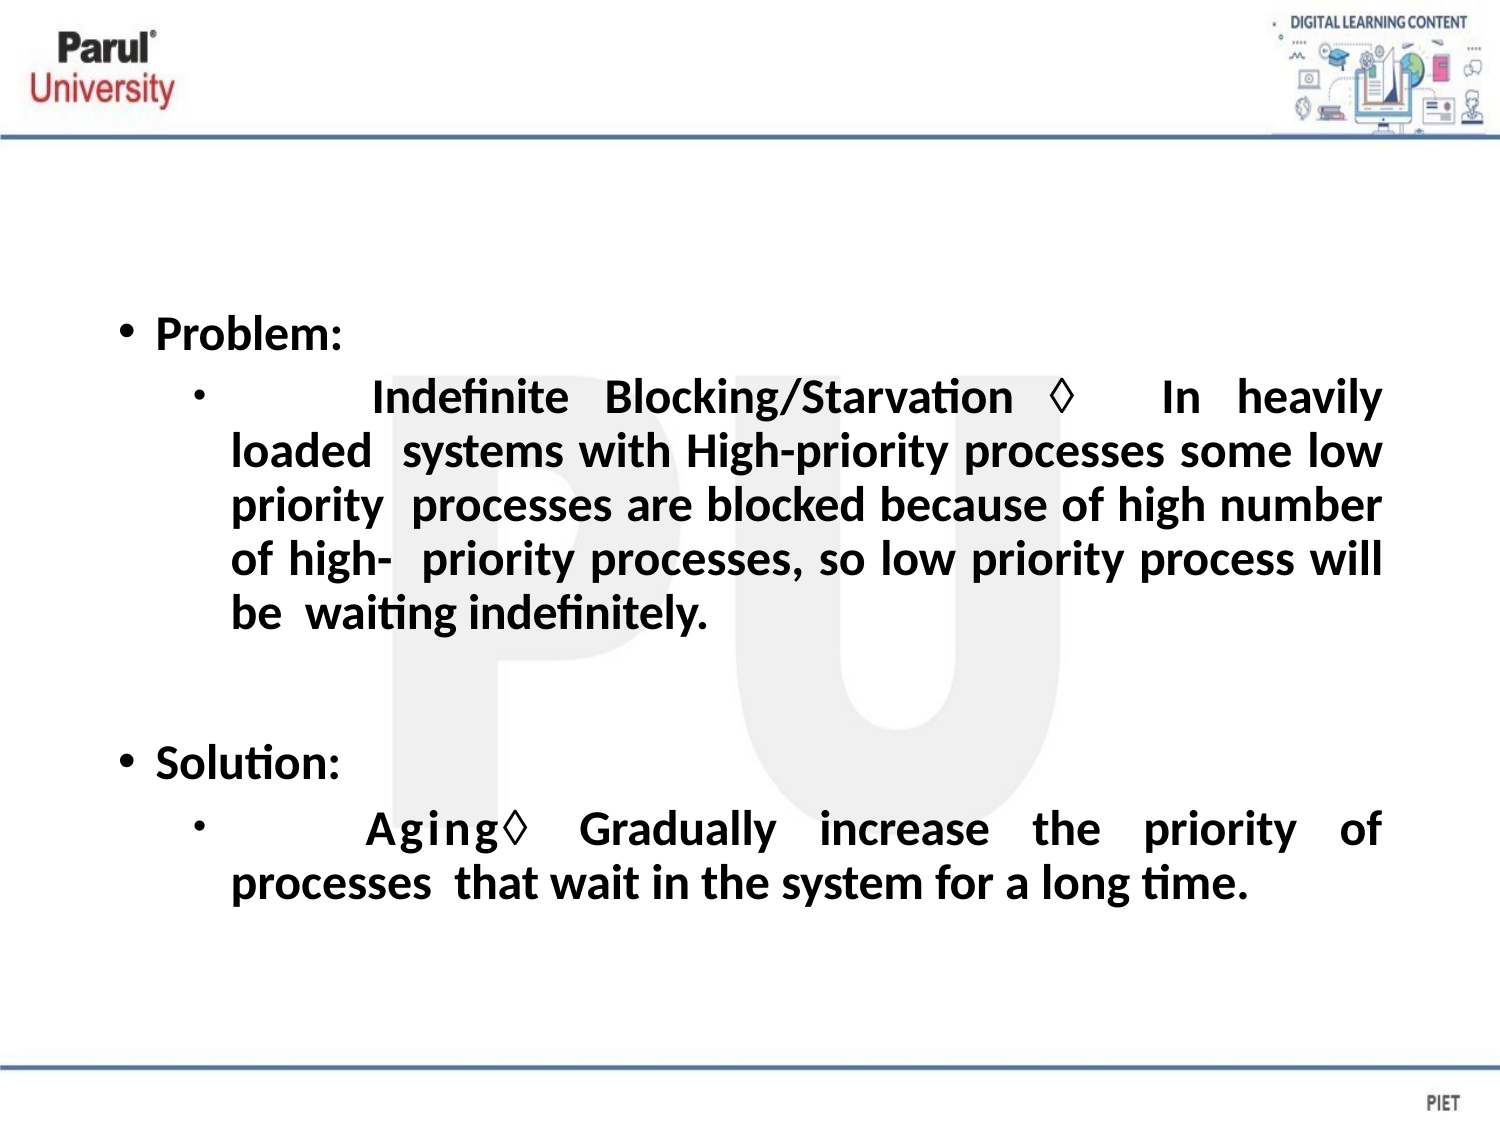

Problem:
	Indefinite Blocking/Starvation ◊ In heavily loaded  systems with High-priority processes some low priority  processes are blocked because of high number of high-  priority processes, so low priority process will be  waiting indefinitely.

Solution:
	Aging◊ Gradually increase the priority of processes  that wait in the system for a long time.